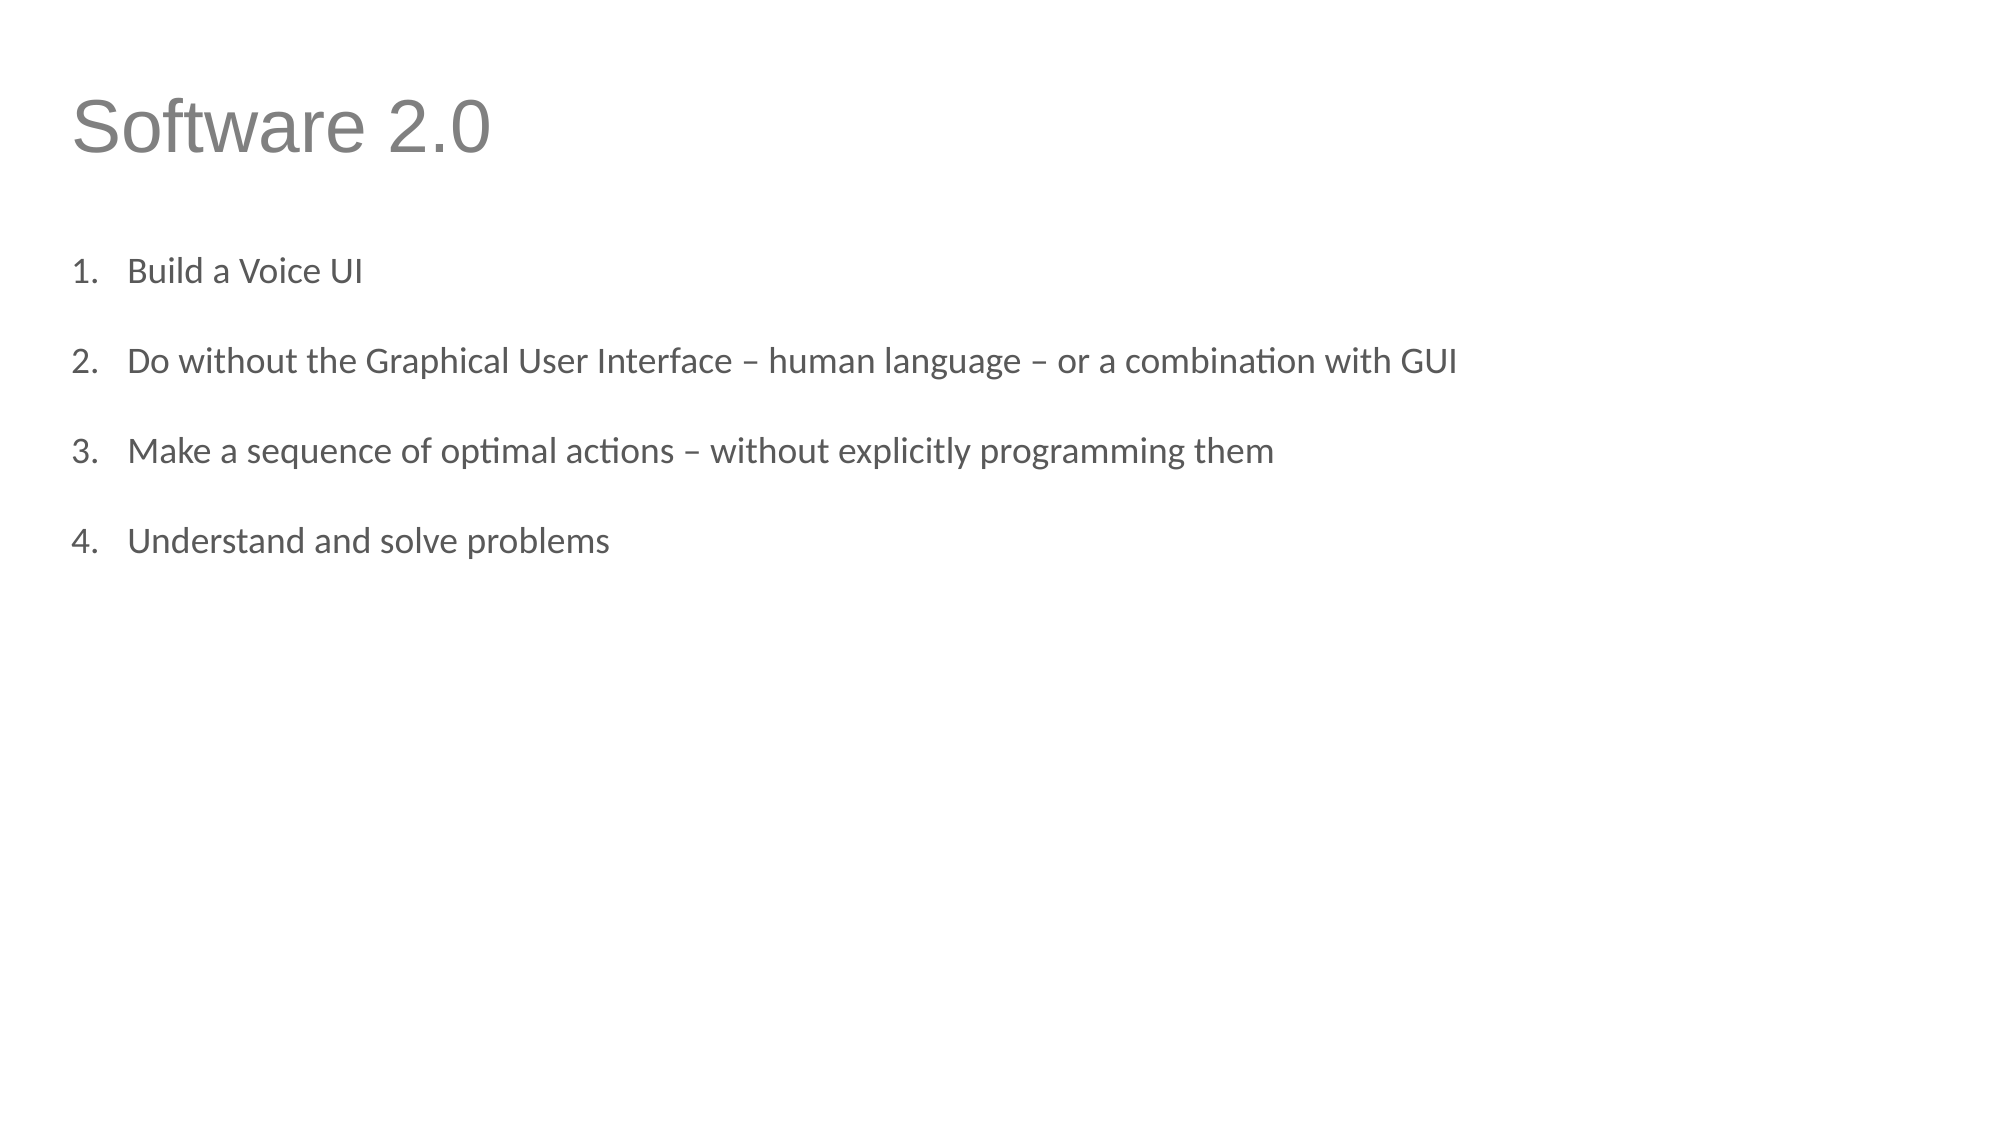

# Software 2.0
Build a Voice UI

Do without the Graphical User Interface – human language – or a combination with GUI

Make a sequence of optimal actions – without explicitly programming them

Understand and solve problems